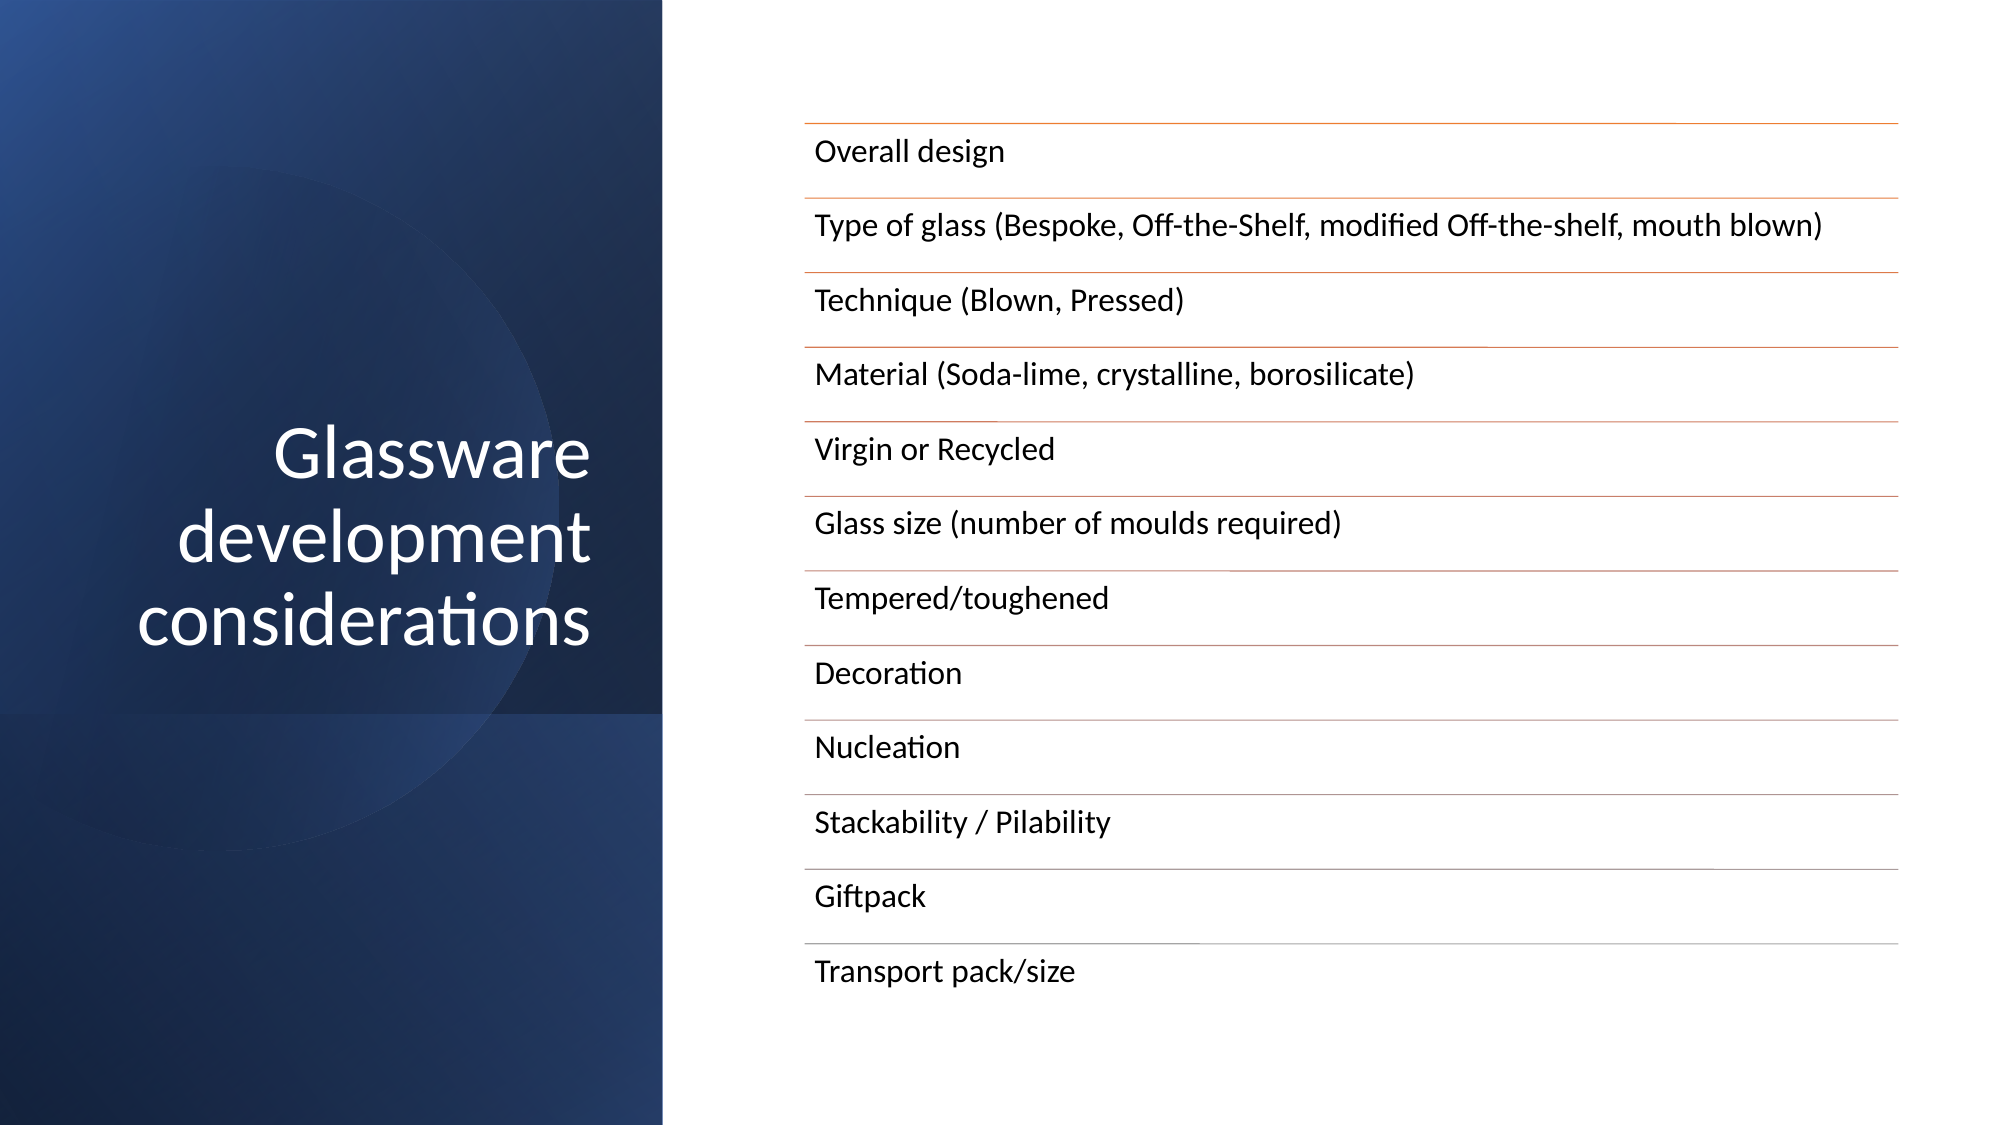

Overall design
Type of glass (Bespoke, Off-the-Shelf, modified Off-the-shelf, mouth blown)
Technique (Blown, Pressed)
Material (Soda-lime, crystalline, borosilicate)
Virgin or Recycled
Glass size (number of moulds required)
Tempered/toughened
Decoration
Nucleation
Stackability / Pilability
Giftpack
Transport pack/size

# Glassware development considerations